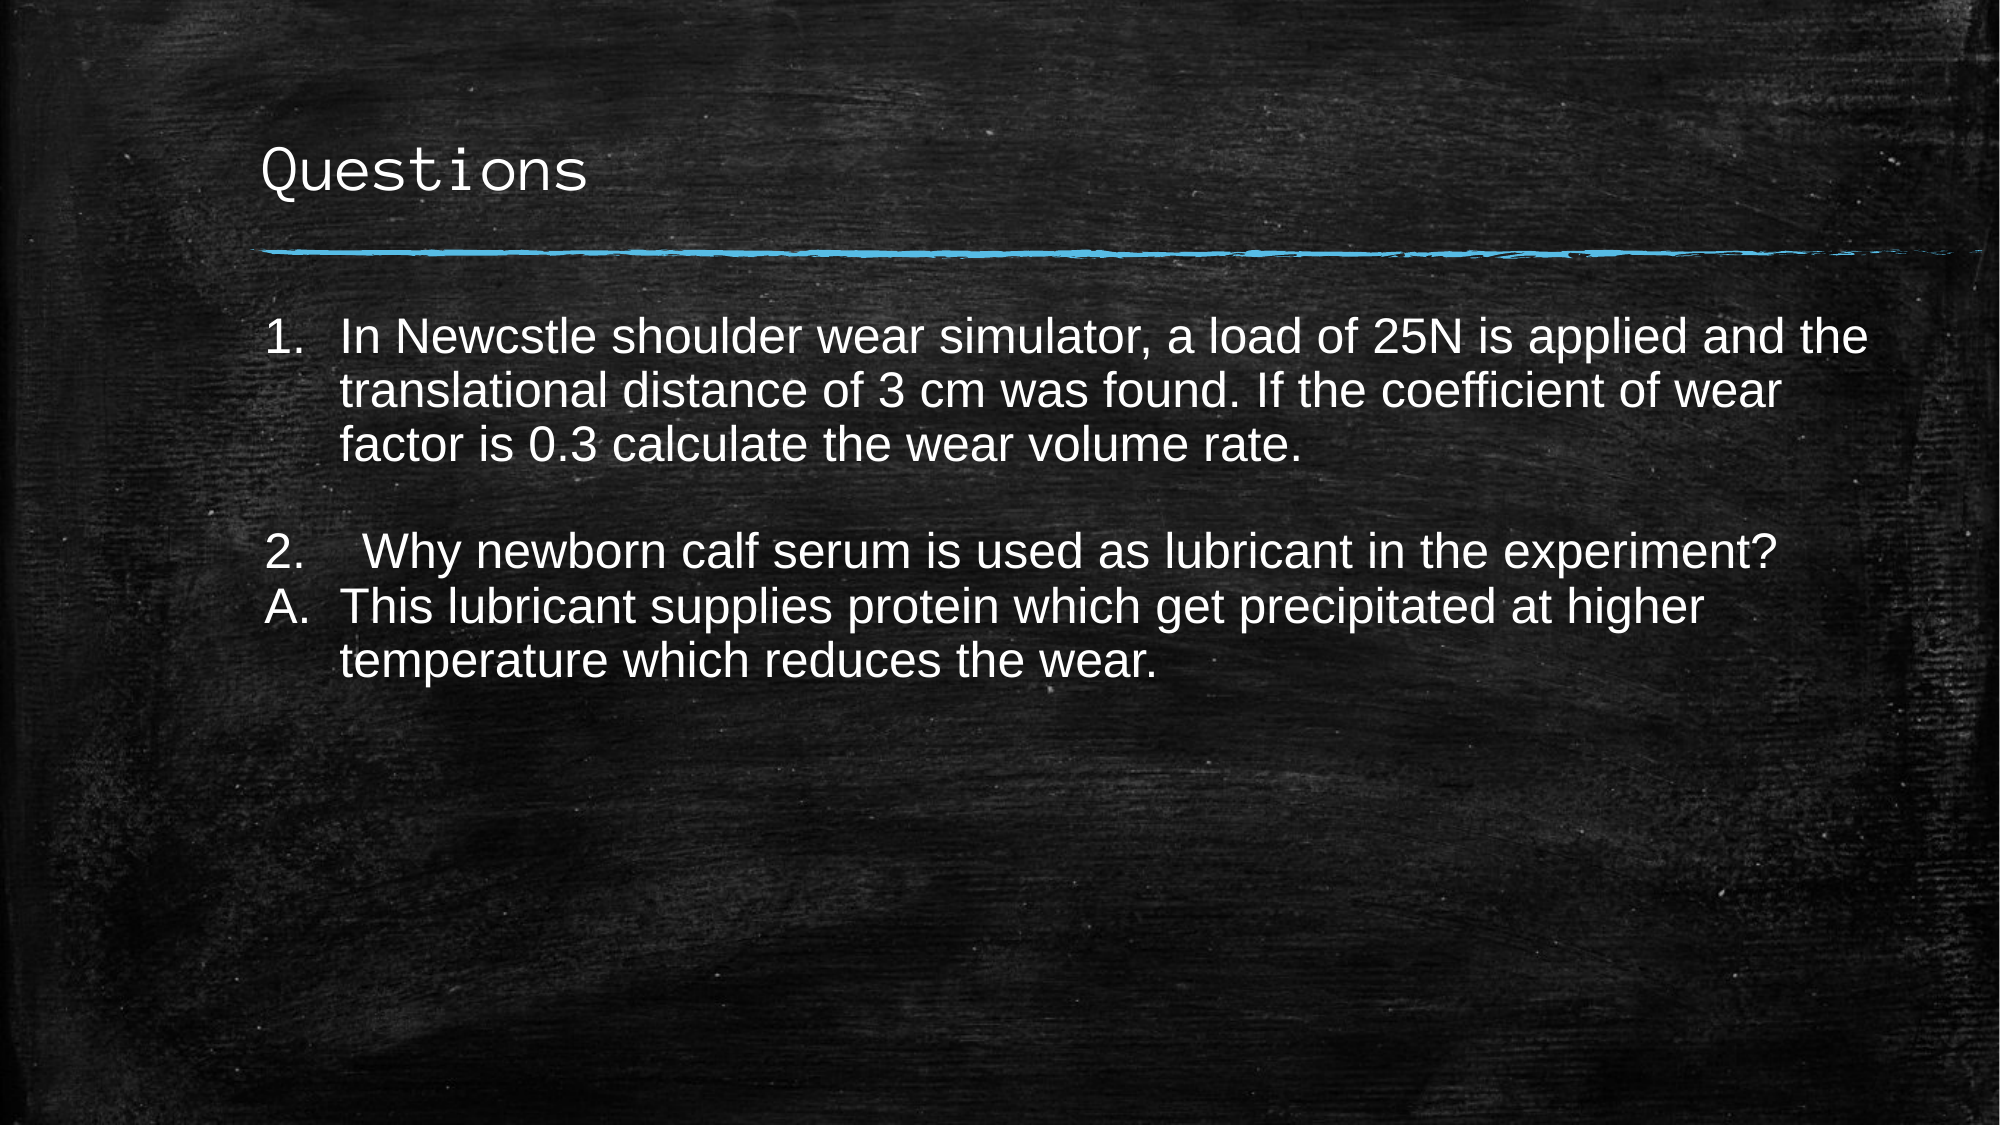

# Questions
In Newcstle shoulder wear simulator, a load of 25N is applied and the translational distance of 3 cm was found. If the coefficient of wear factor is 0.3 calculate the wear volume rate.

2.    Why newborn calf serum is used as lubricant in the experiment?
This lubricant supplies protein which get precipitated at higher temperature which reduces the wear.